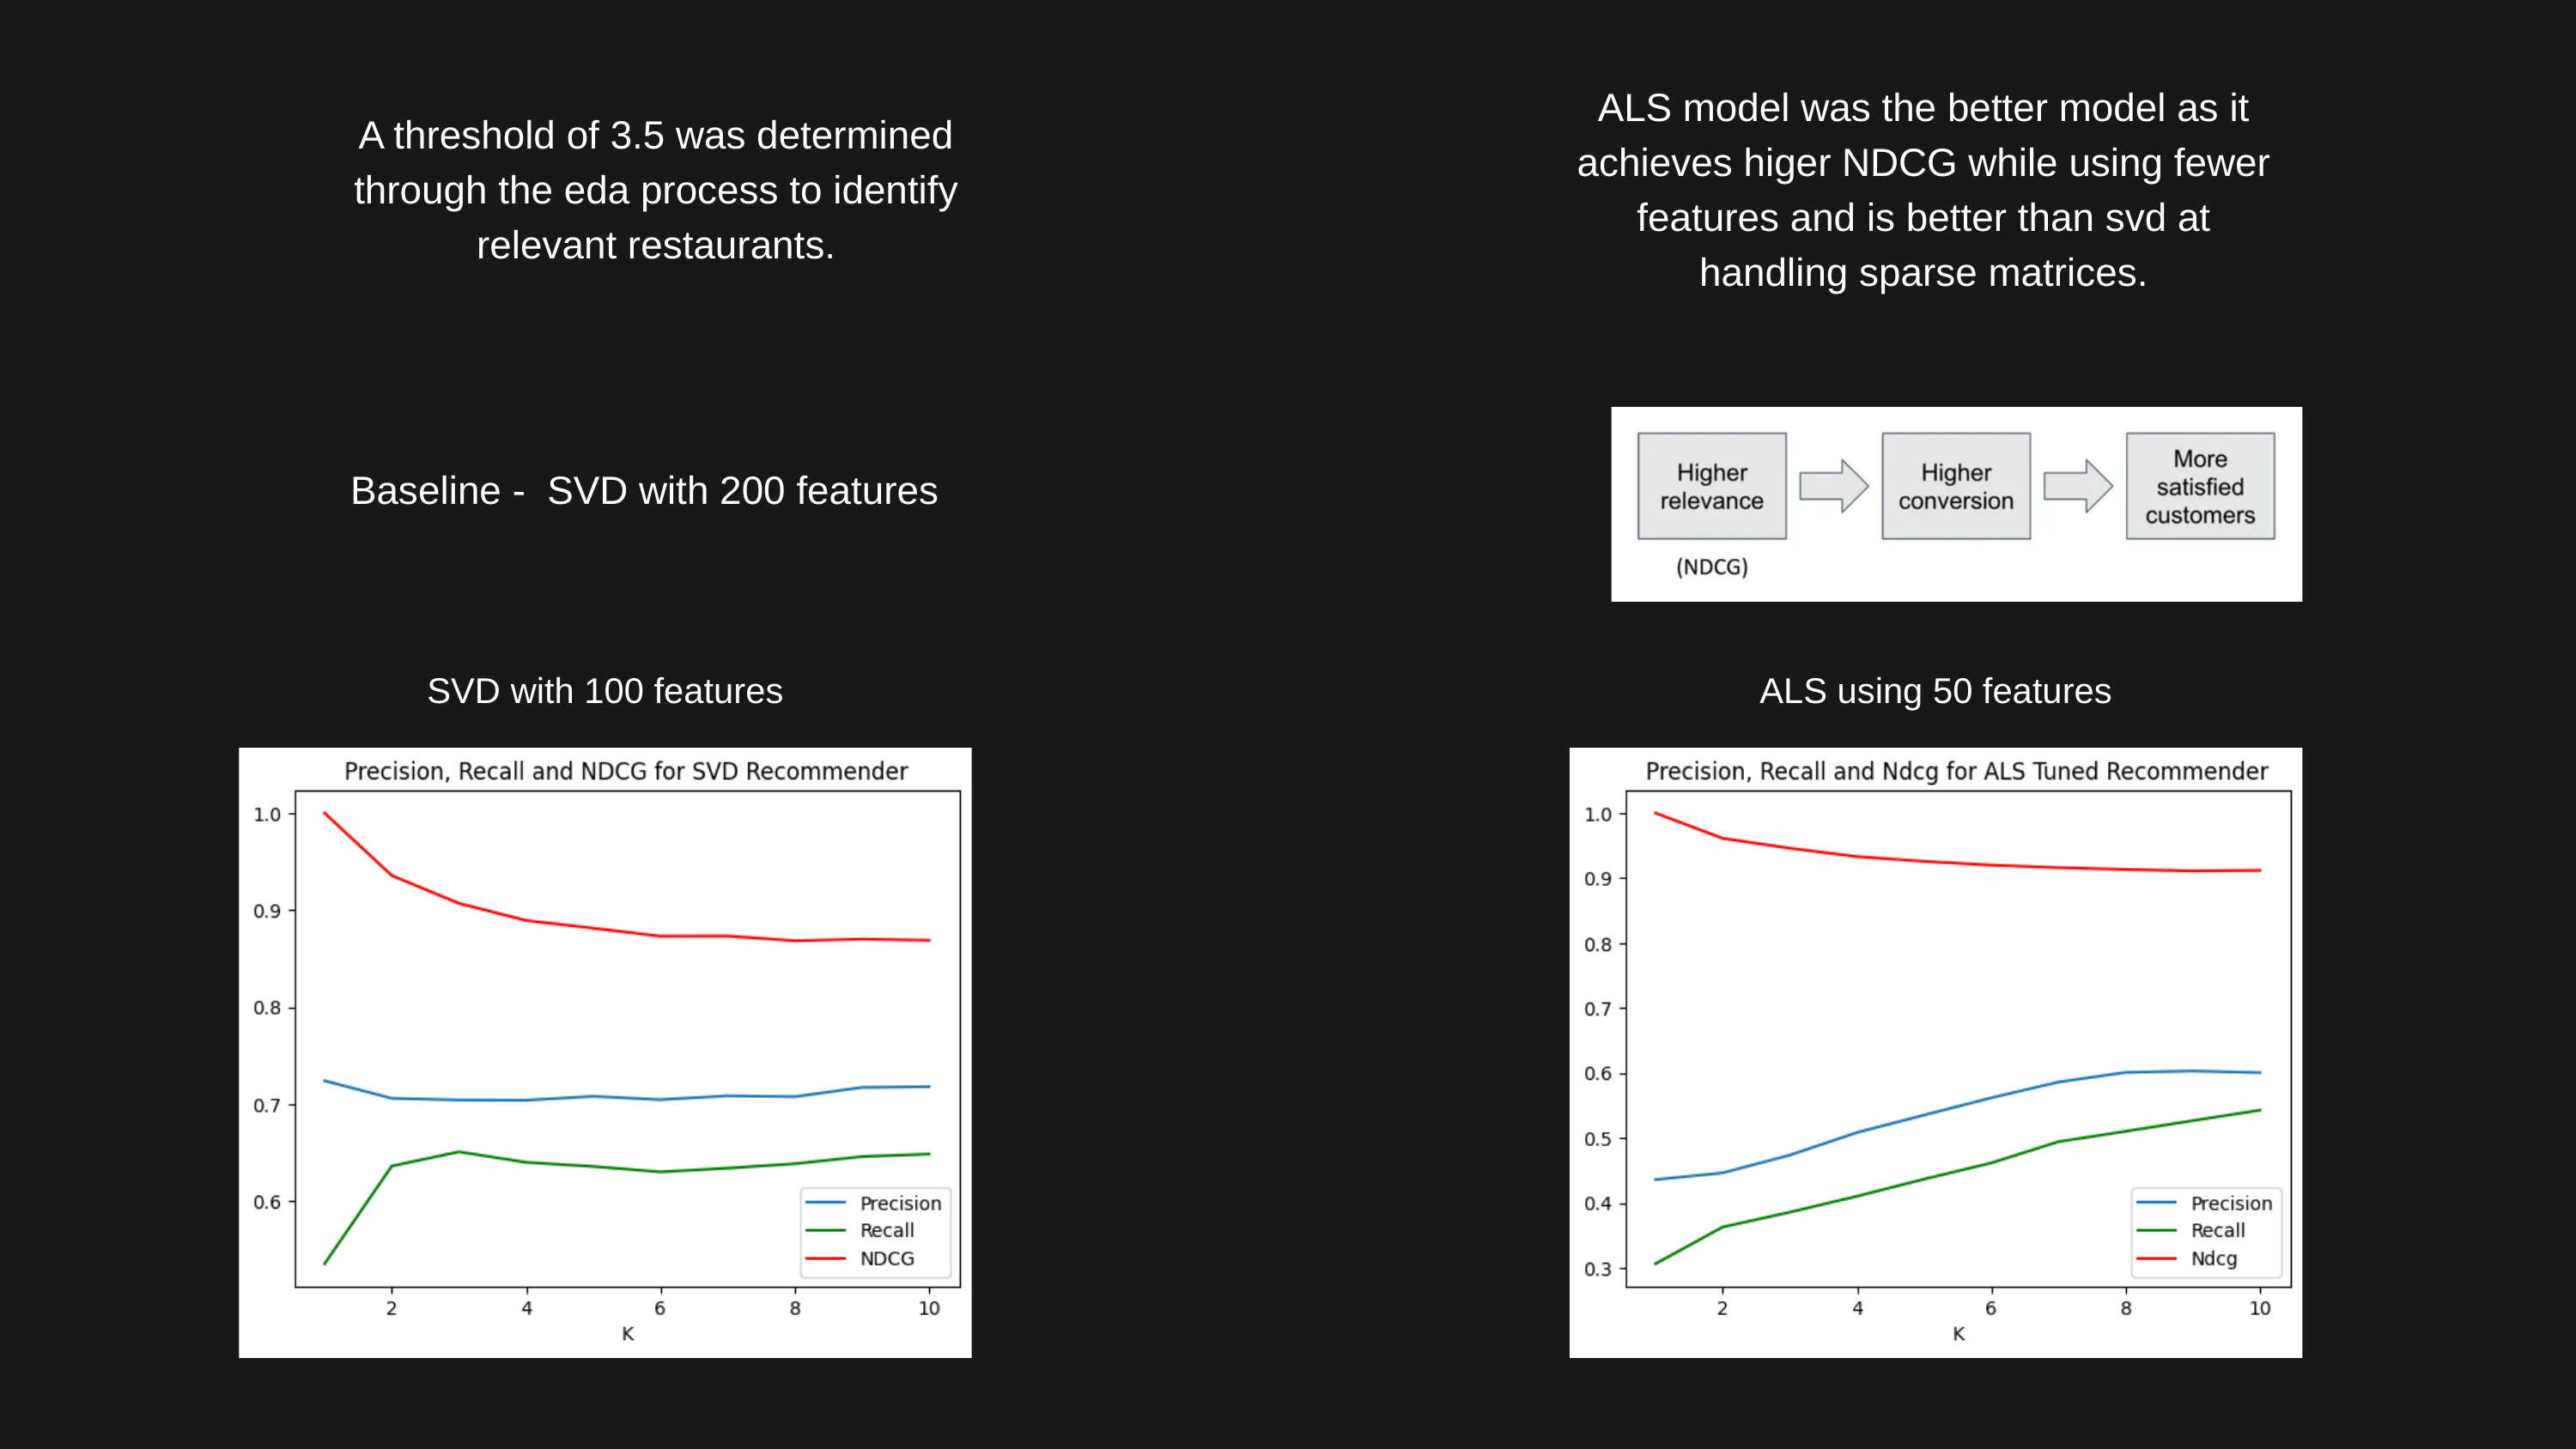

ALS model was the better model as it achieves higer NDCG while using fewer features and is better than svd at handling sparse matrices.
A threshold of 3.5 was determined through the eda process to identify relevant restaurants.

Baseline -  SVD with 200 features
SVD with 100 features
ALS using 50 features